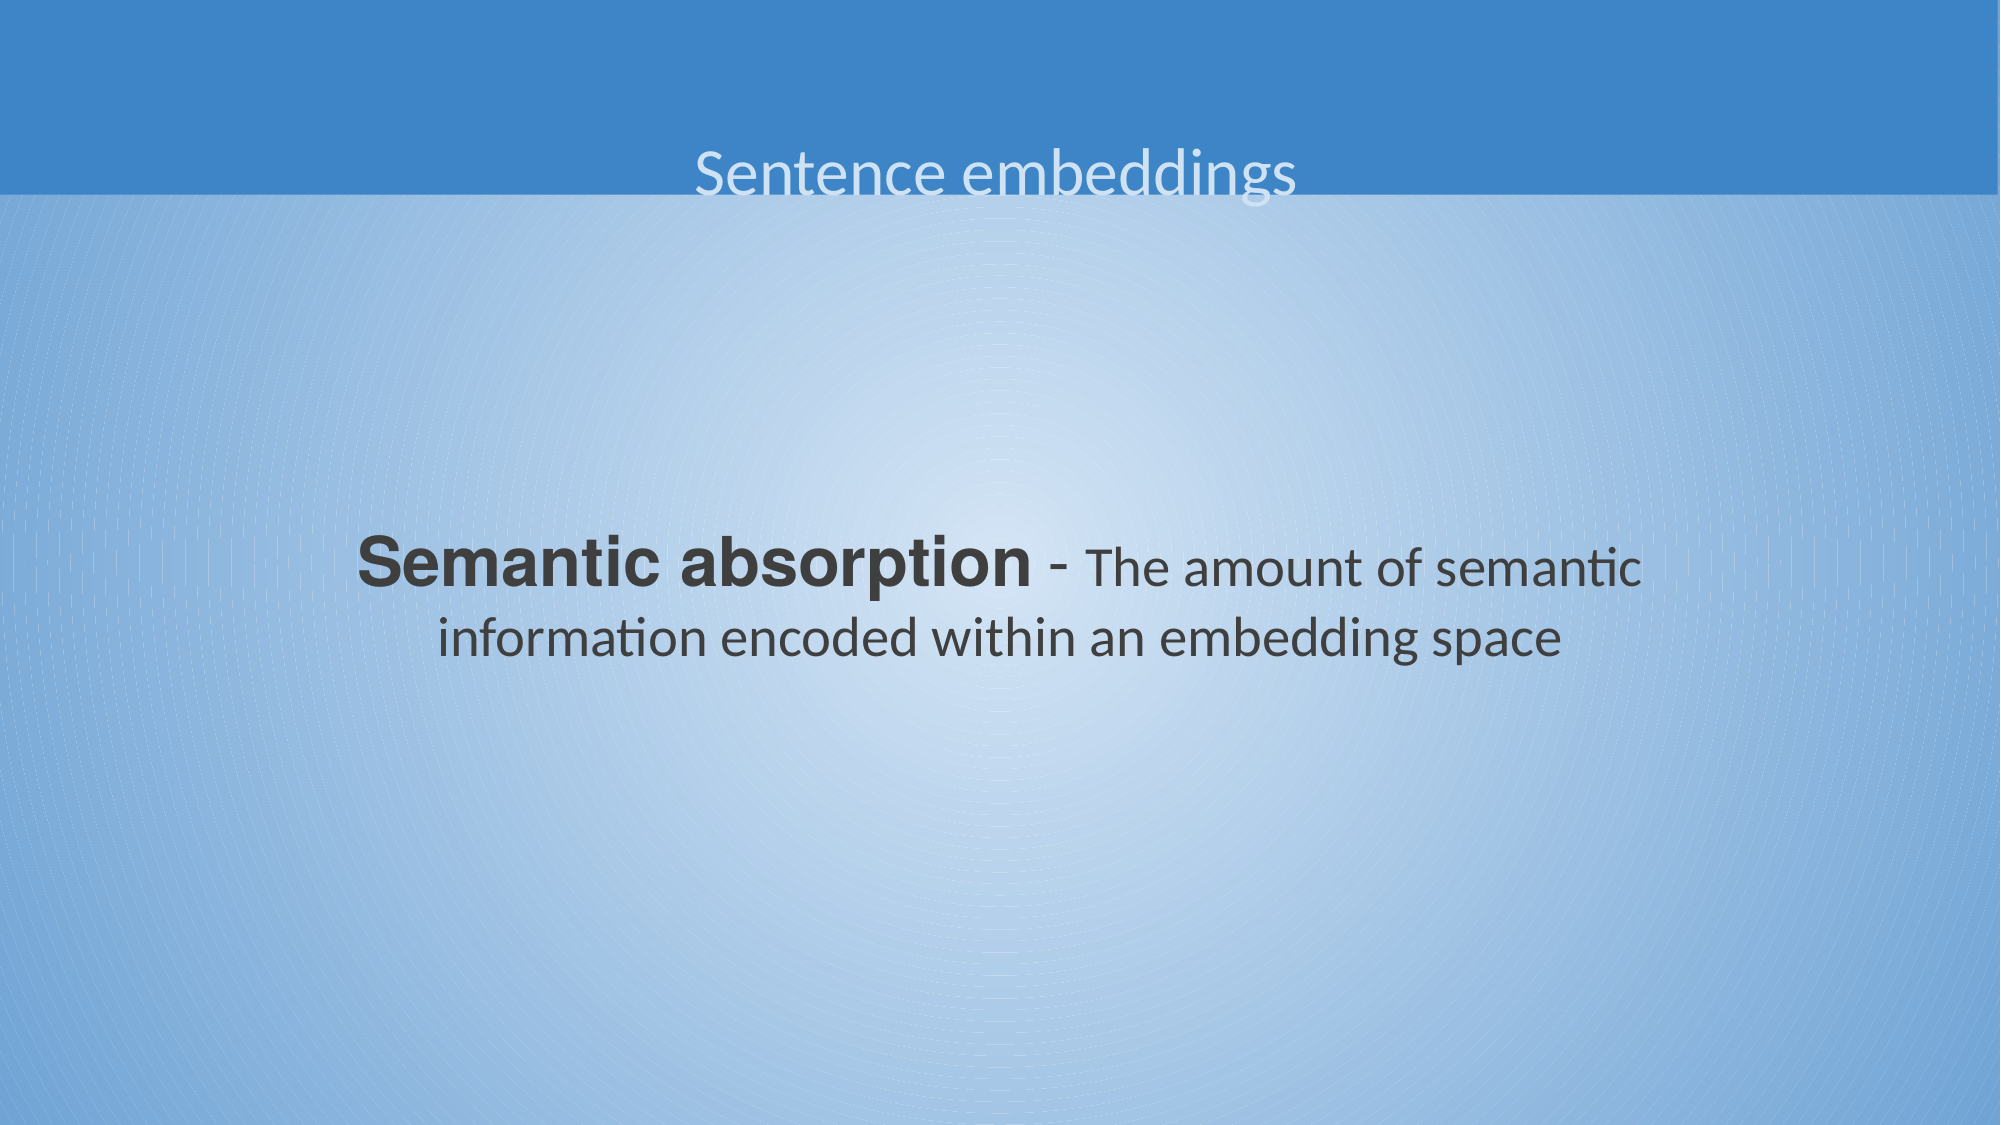

# Sentence embeddings
Semantic absorption - The amount of semantic
information encoded within an embedding space